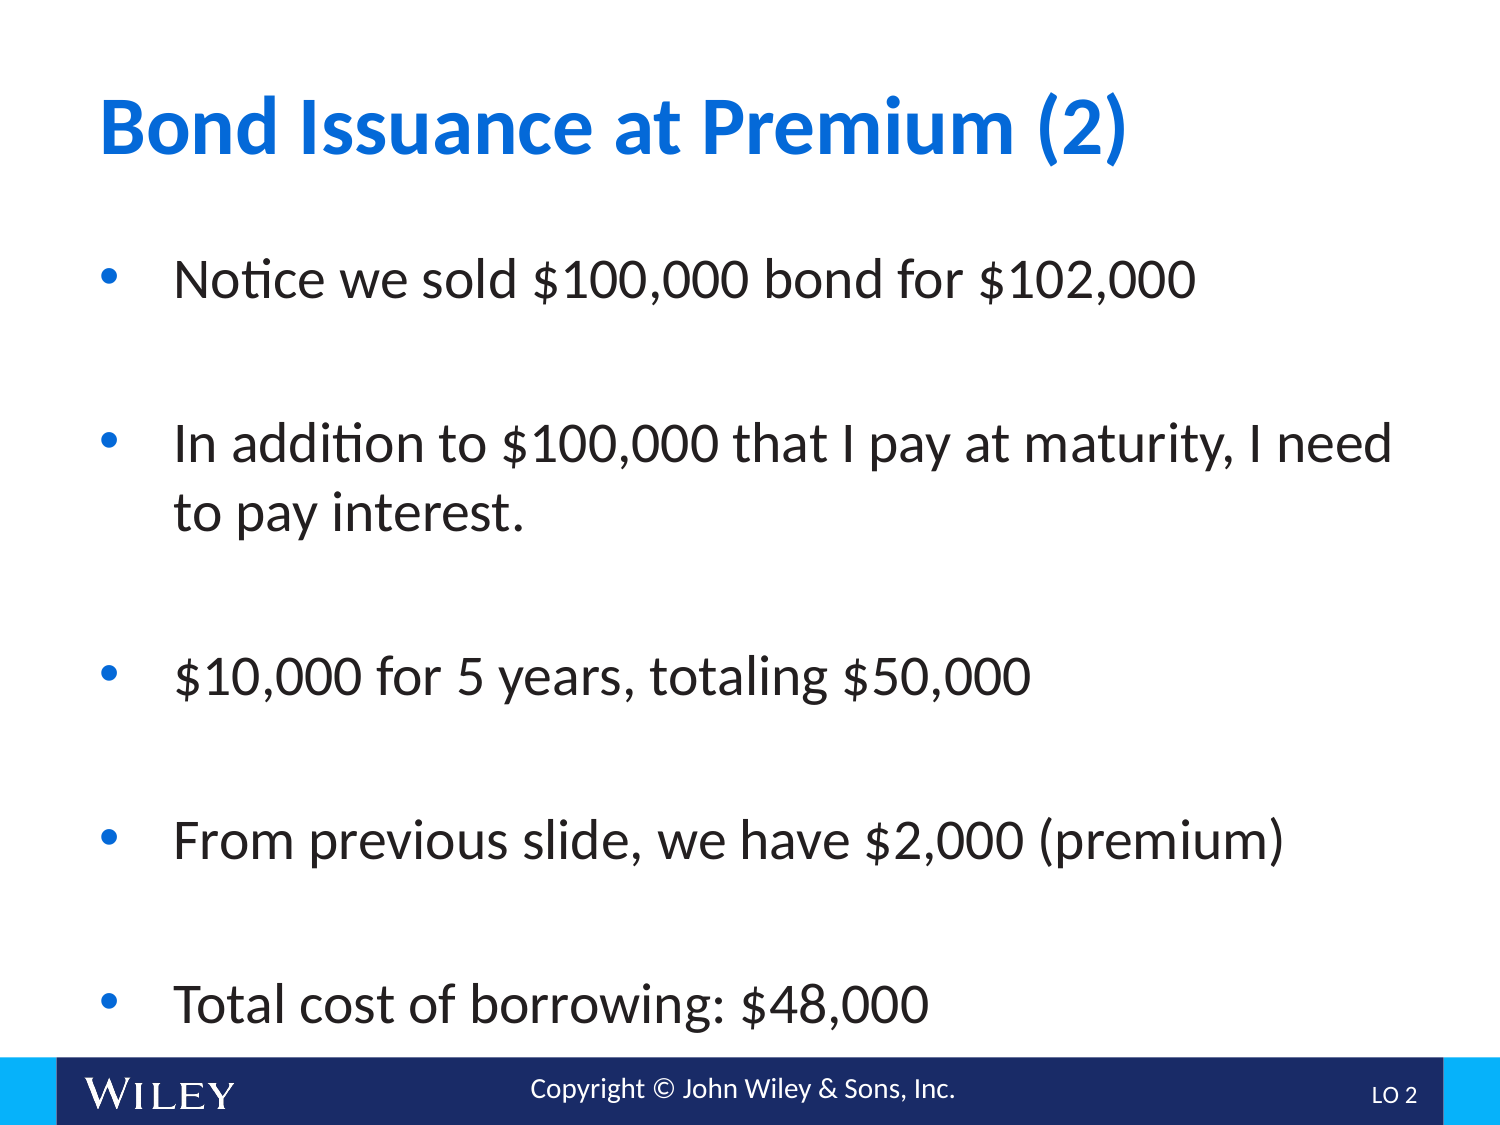

# Bond Issuance at Premium (2)
Notice we sold $100,000 bond for $102,000

In addition to $100,000 that I pay at maturity, I need to pay interest.

$10,000 for 5 years, totaling $50,000

From previous slide, we have $2,000 (premium)

Total cost of borrowing: $48,000
L O 2